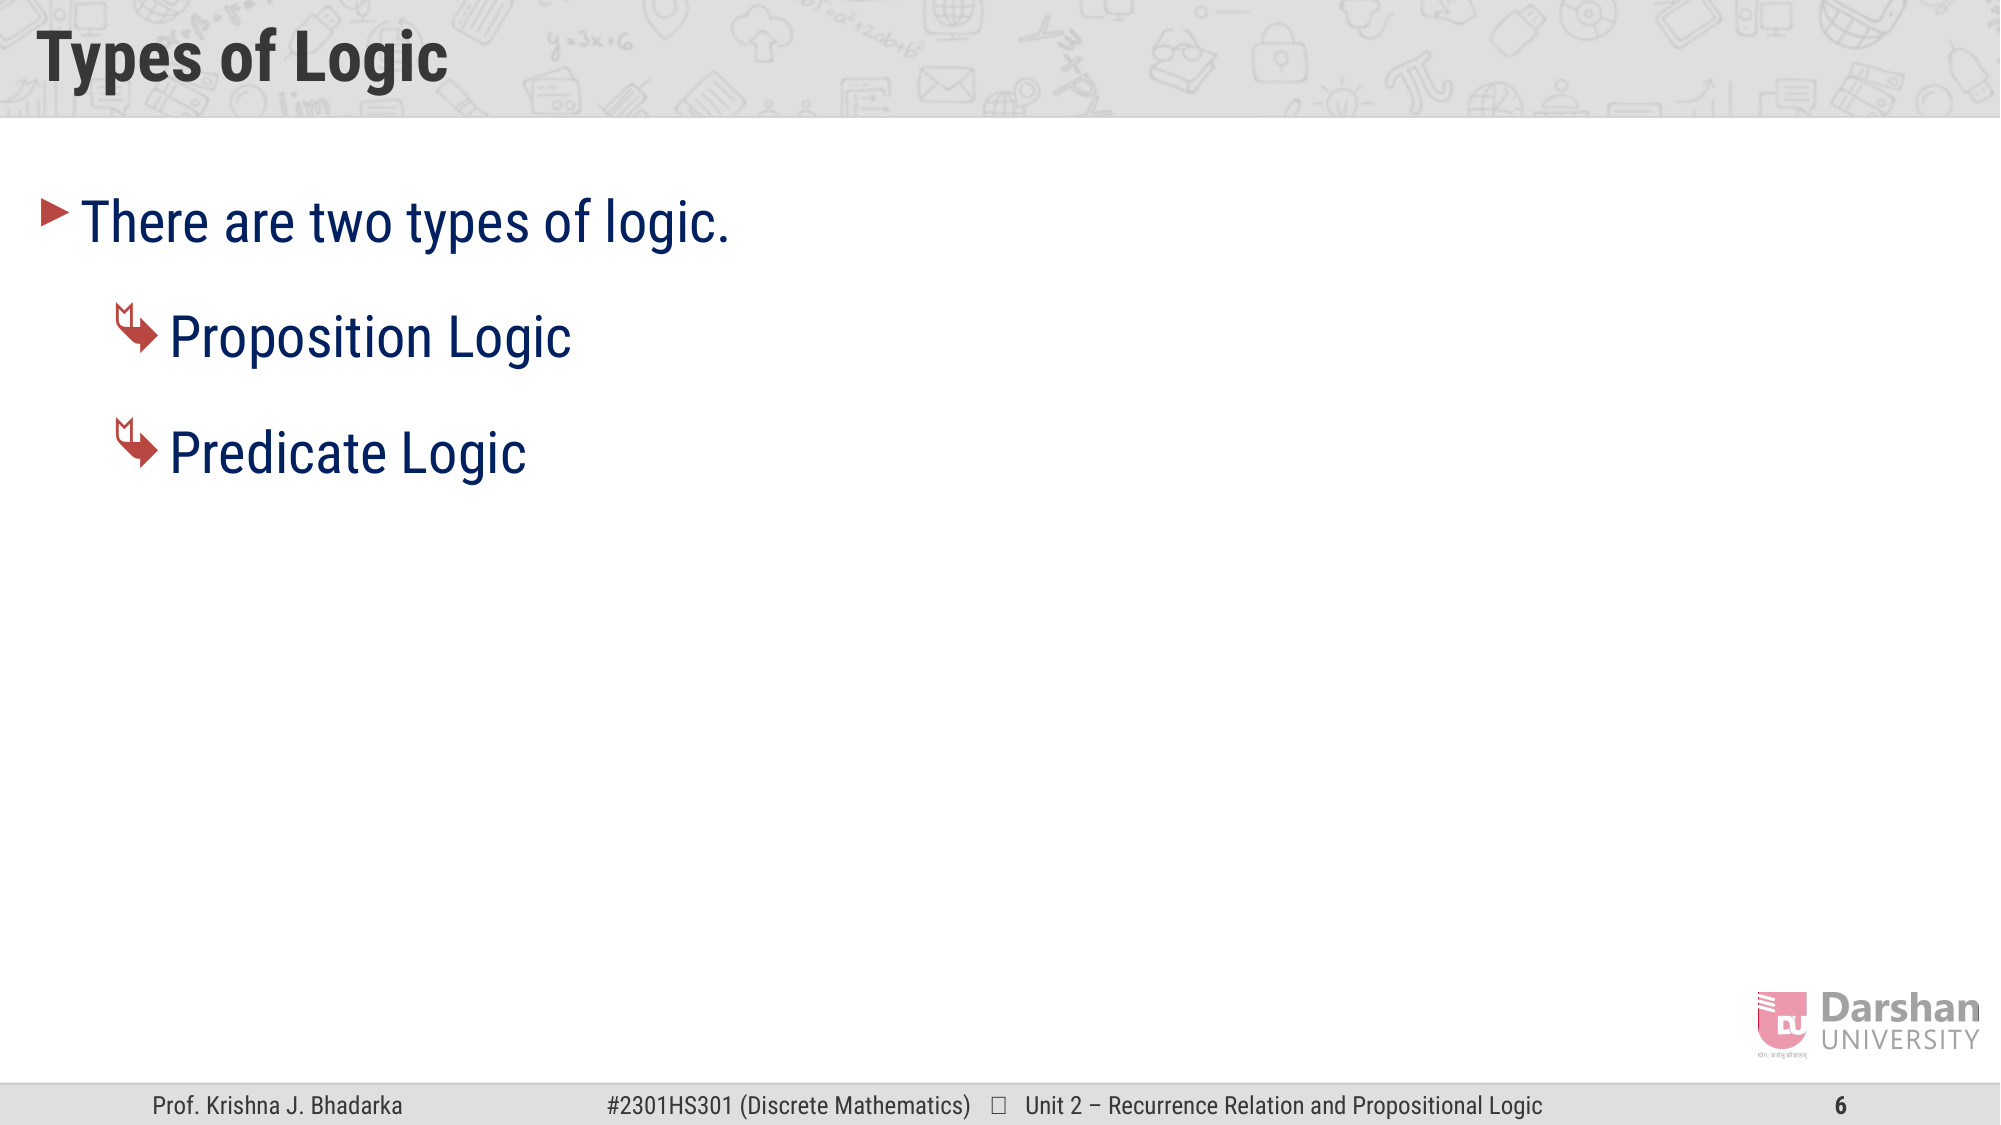

# Types of Logic
There are two types of logic.
Proposition Logic
Predicate Logic